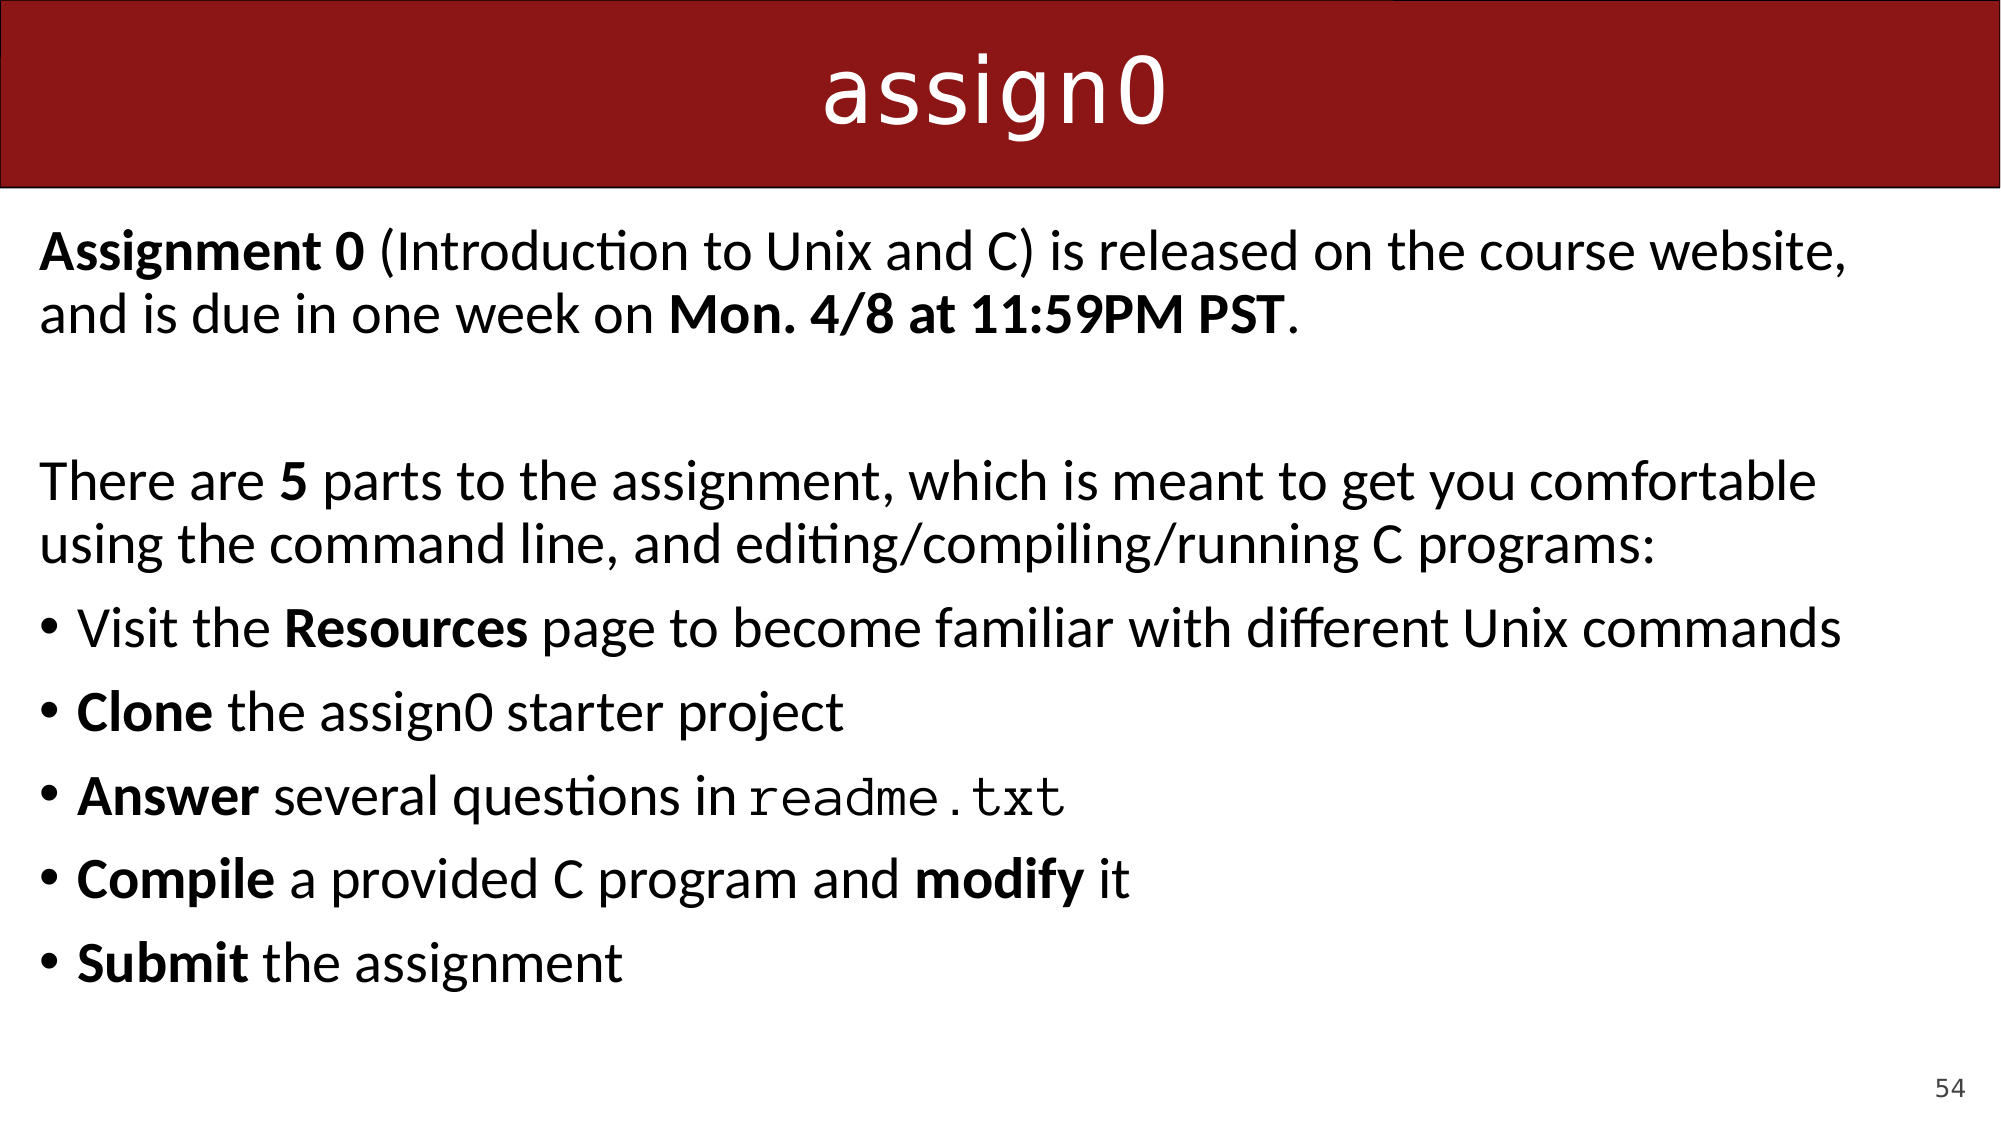

# assign0
Assignment 0 (Introduction to Unix and C) is released on the course website, and is due in one week on Mon. 4/8 at 11:59PM PST.

There are 5 parts to the assignment, which is meant to get you comfortable using the command line, and editing/compiling/running C programs:
Visit the Resources page to become familiar with different Unix commands
Clone the assign0 starter project
Answer several questions in readme.txt
Compile a provided C program and modify it
Submit the assignment